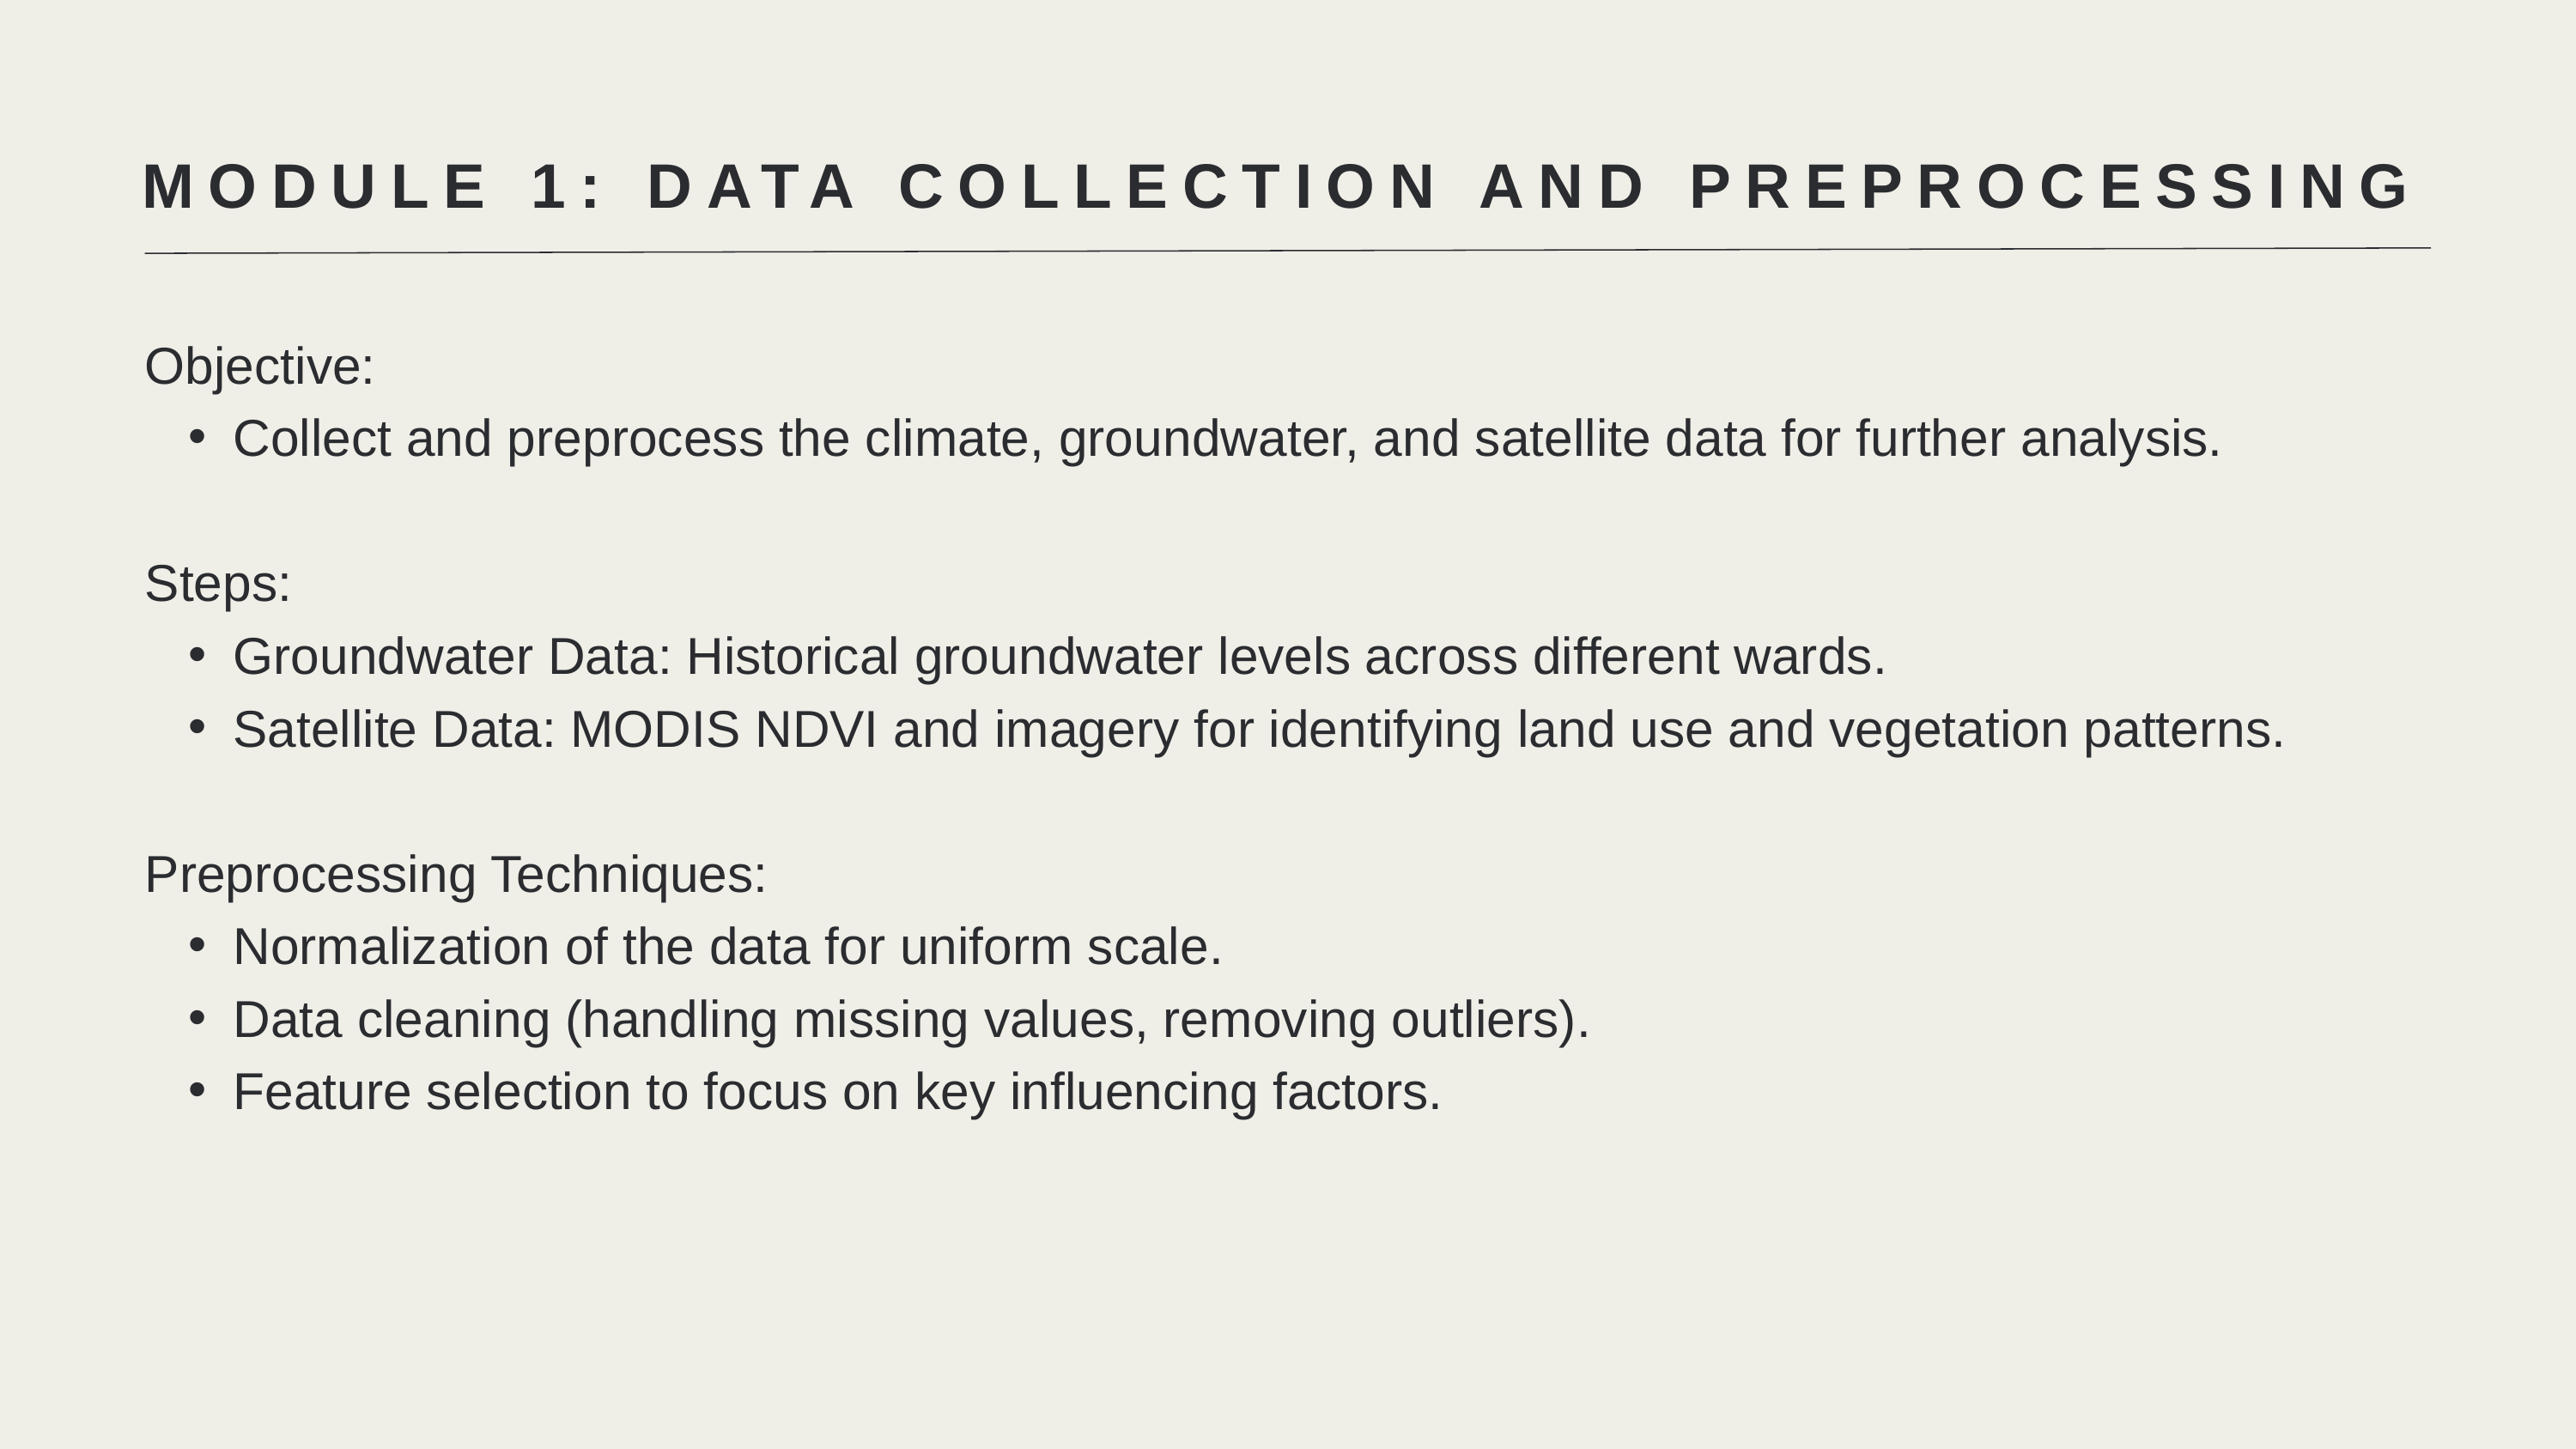

MODULE 1: DATA COLLECTION AND PREPROCESSING

Objective:
Collect and preprocess the climate, groundwater, and satellite data for further analysis.

Steps:
Groundwater Data: Historical groundwater levels across different wards.
Satellite Data: MODIS NDVI and imagery for identifying land use and vegetation patterns.

Preprocessing Techniques:
Normalization of the data for uniform scale.
Data cleaning (handling missing values, removing outliers).
Feature selection to focus on key influencing factors.